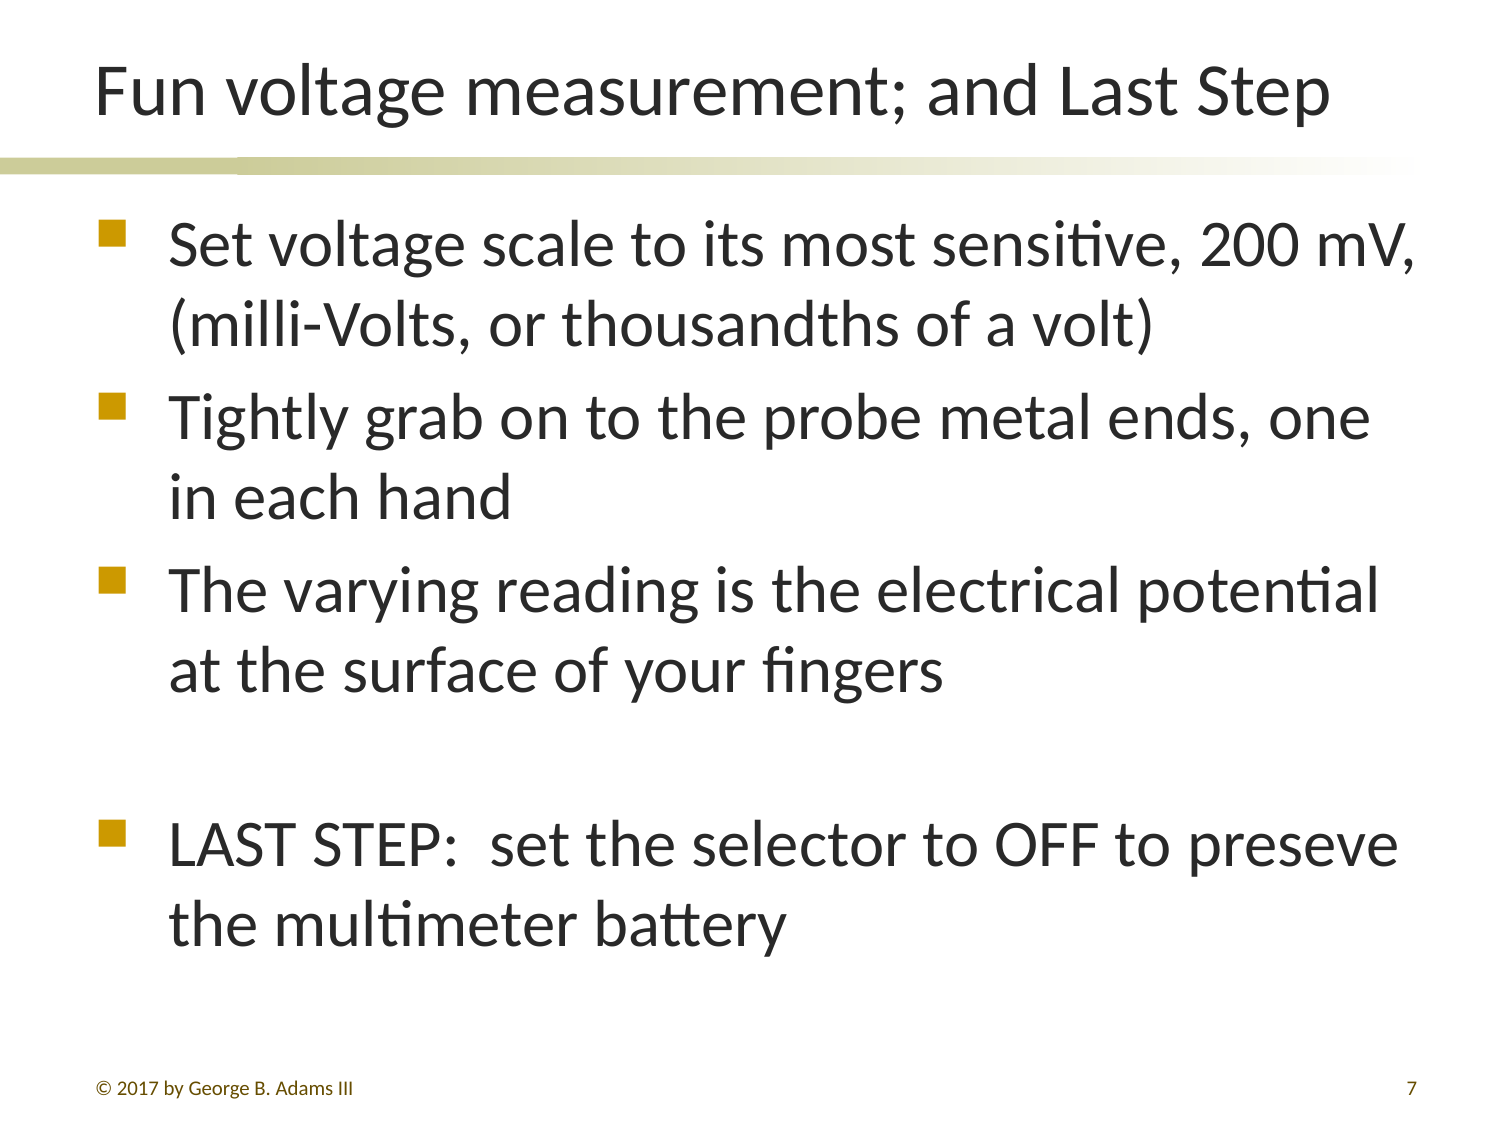

# Fun voltage measurement; and Last Step
Set voltage scale to its most sensitive, 200 mV, (milli-Volts, or thousandths of a volt)
Tightly grab on to the probe metal ends, one in each hand
The varying reading is the electrical potential at the surface of your fingers
LAST STEP:  set the selector to OFF to preseve the multimeter battery
© 2017 by George B. Adams III
7